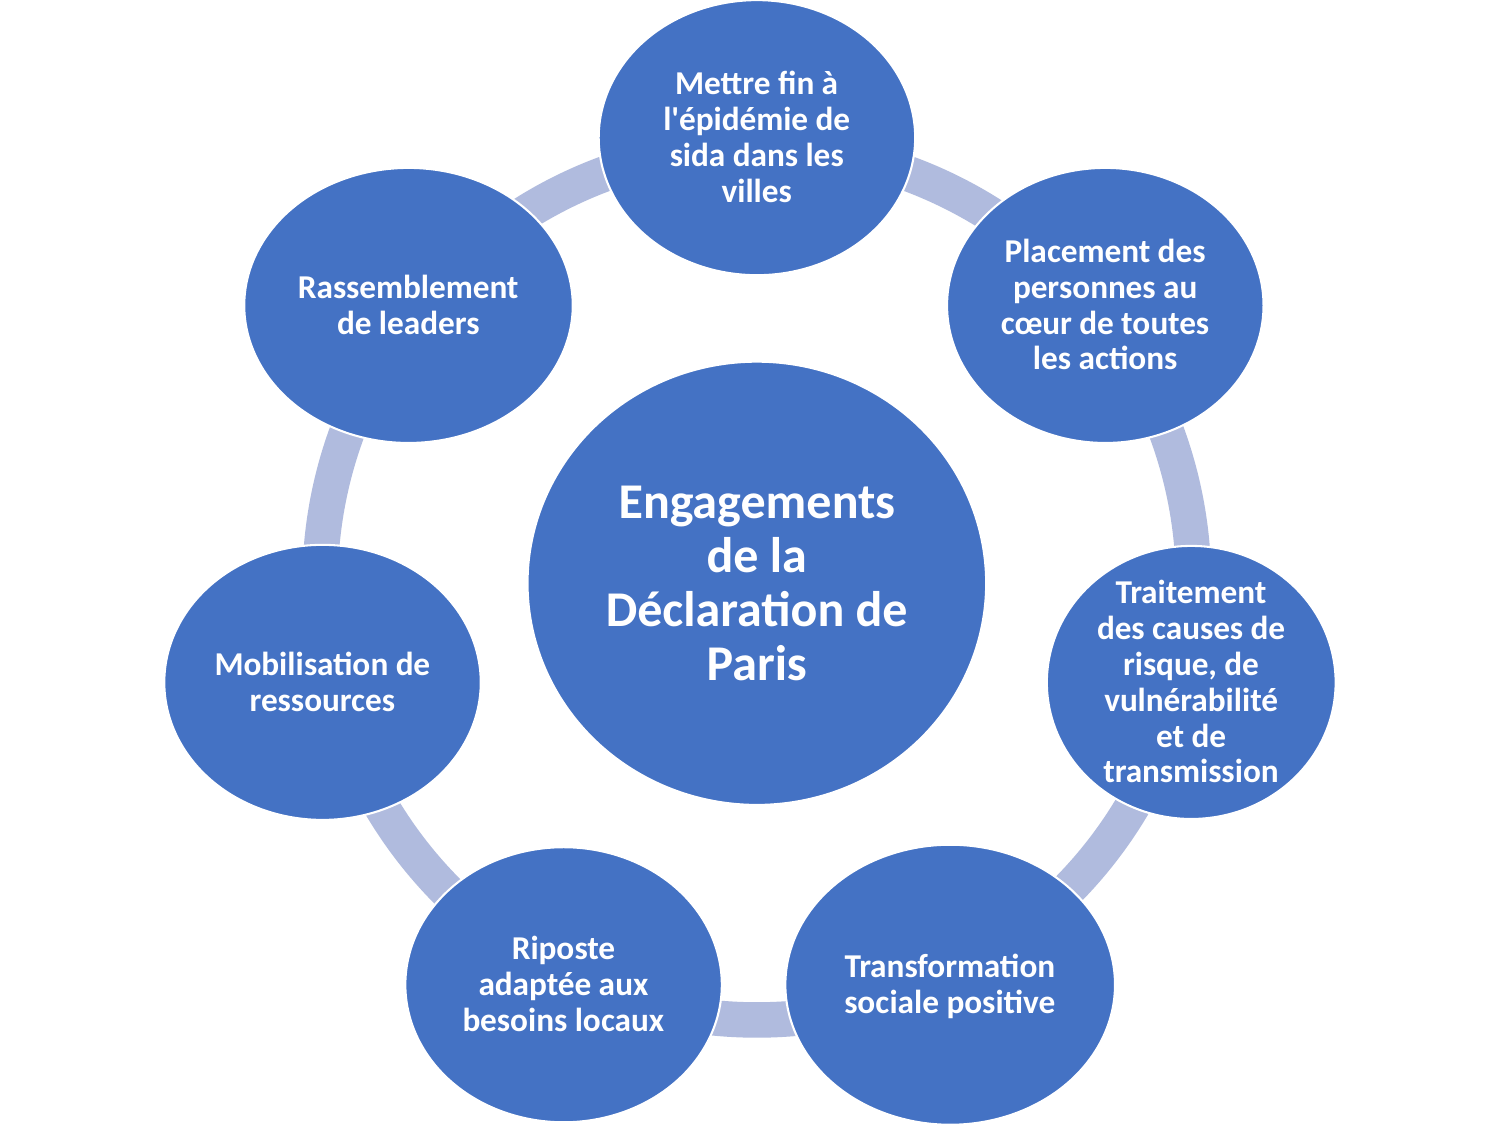

Engagements de la Déclaration de Paris
Mettre fin à l'épidémie de sida dans les villes
Placement des personnes au cœur de toutes les actions
Traitement des causes de risque, de vulnérabilité et de transmission
Transformation sociale positive
Riposte adaptée aux besoins locaux
Mobilisation de ressources
Rassemblement de leaders